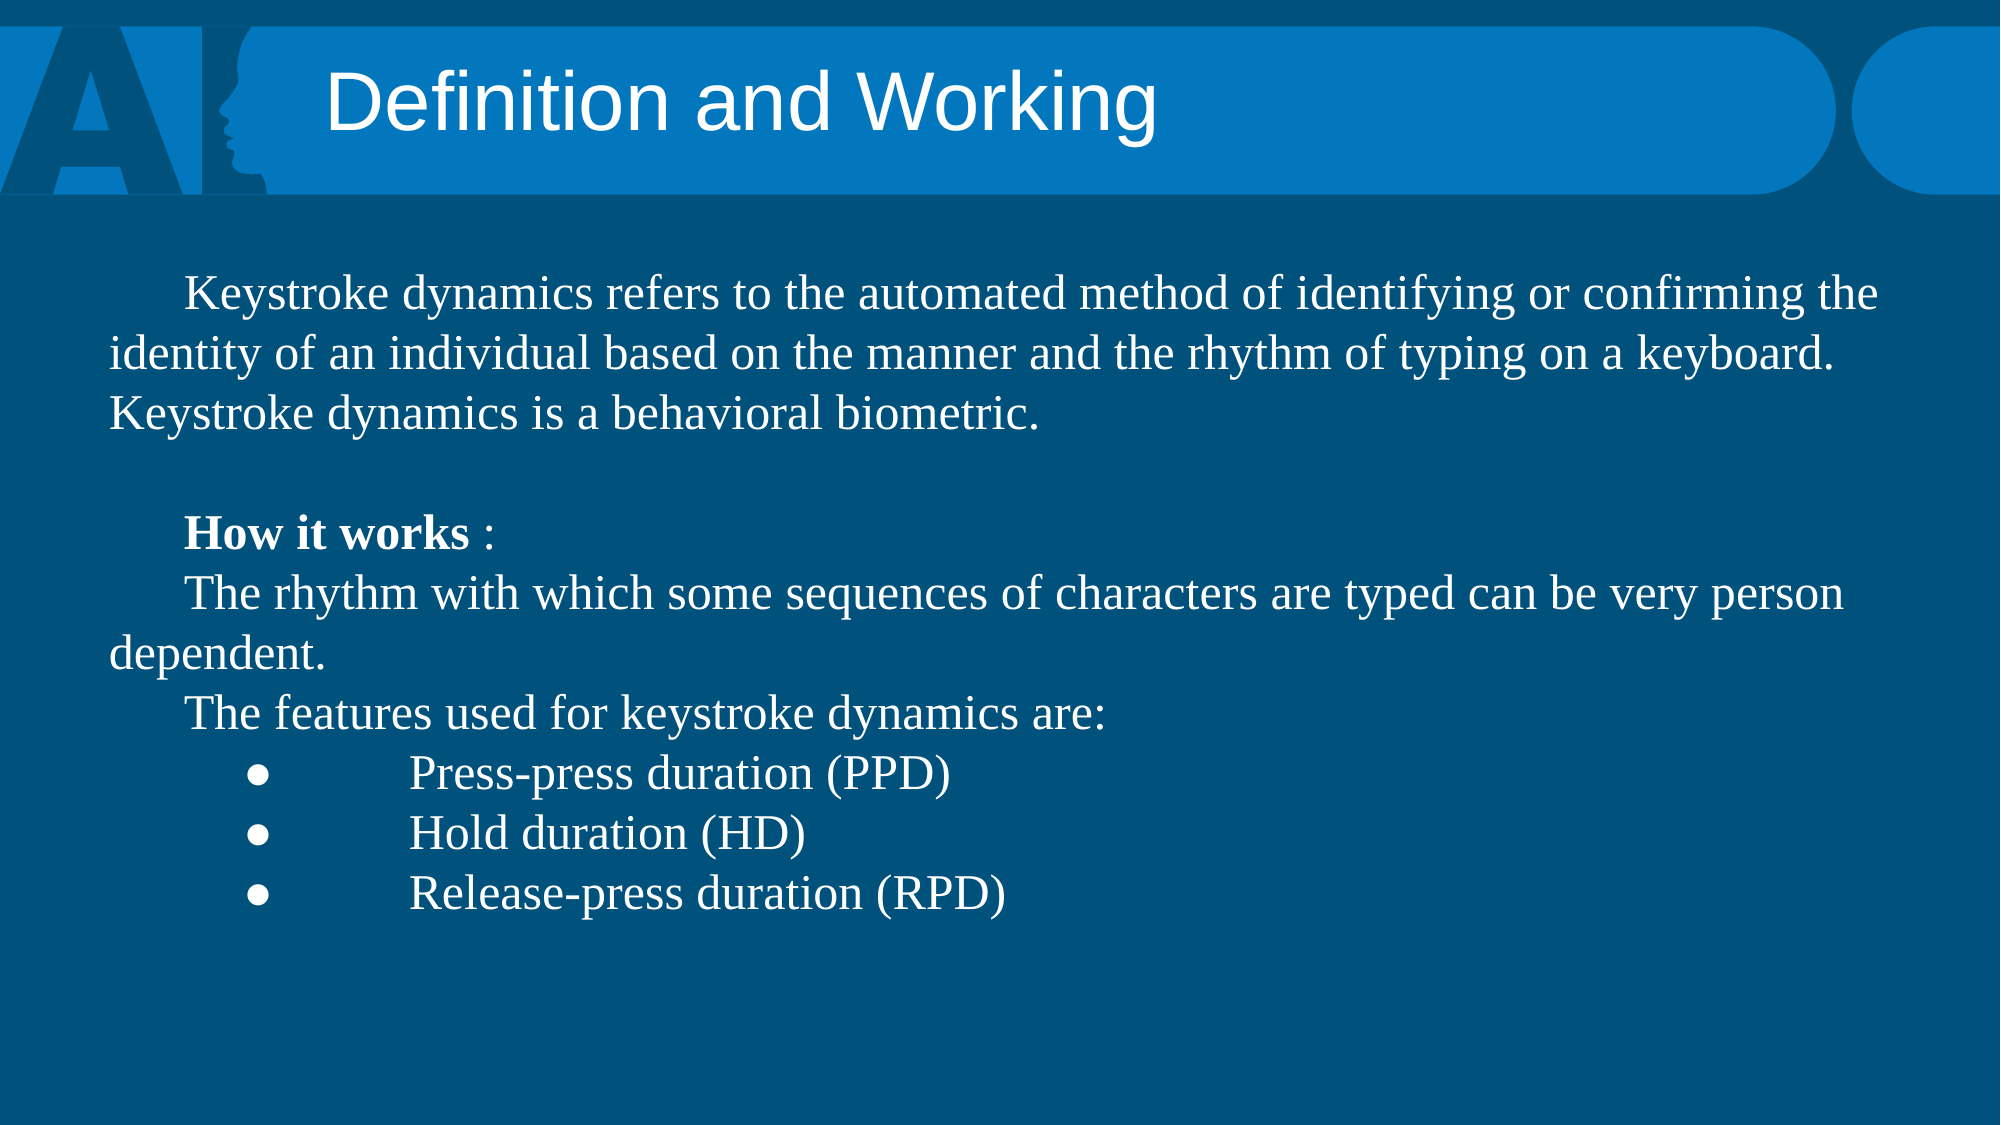

Definition and Working
Keystroke dynamics refers to the automated method of identifying or confirming the identity of an individual based on the manner and the rhythm of typing on a keyboard. Keystroke dynamics is a behavioral biometric.

How it works :
The rhythm with which some sequences of characters are typed can be very person dependent.
      The features used for keystroke dynamics are:
           ⦁	Press-press duration (PPD)
     ⦁	Hold duration (HD)
     ⦁	Release-press duration (RPD)